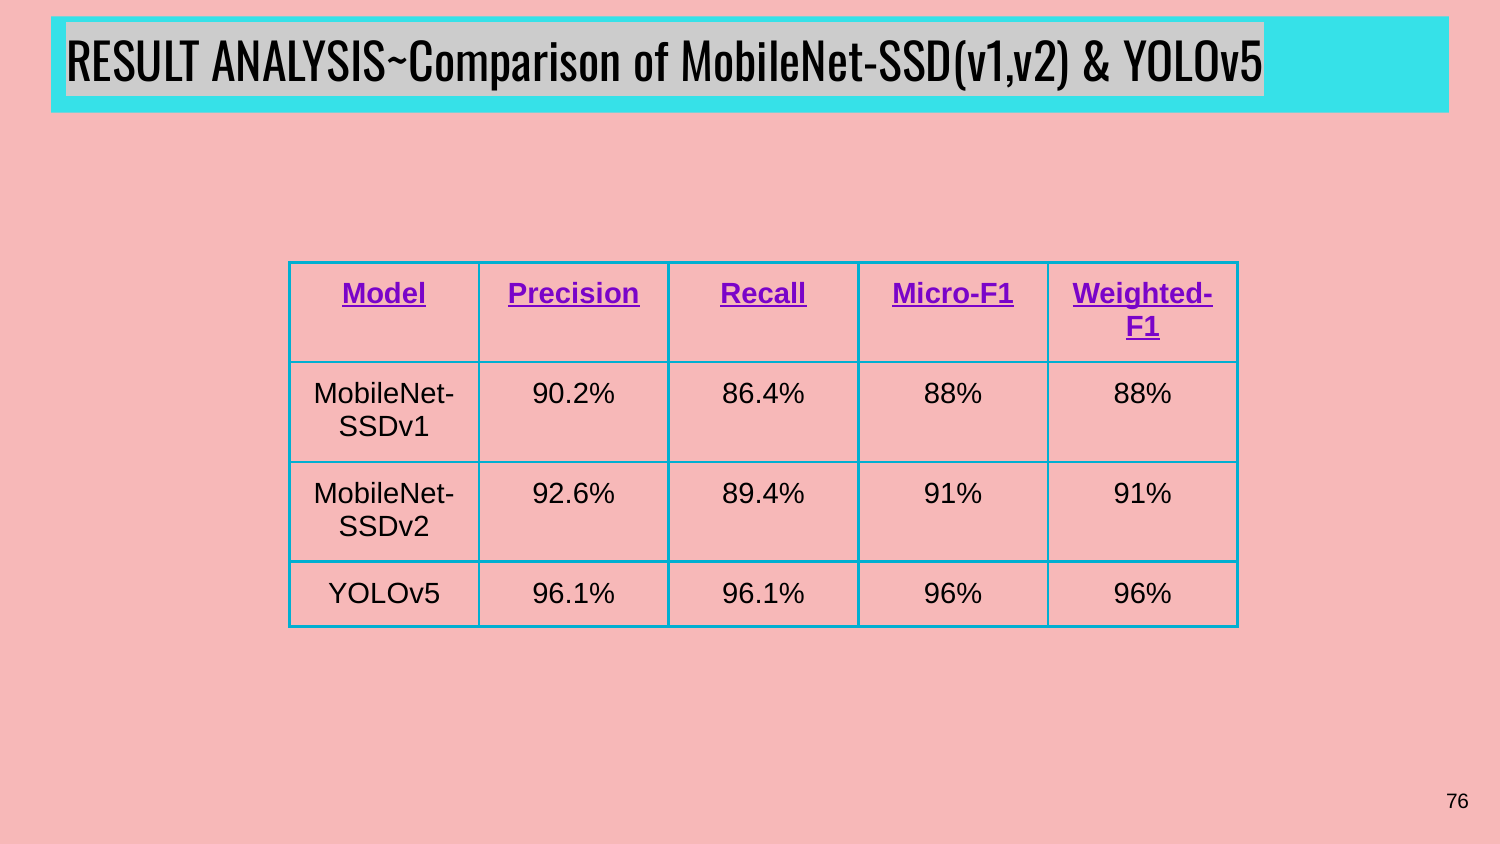

# RESULT ANALYSIS~Comparison of MobileNet-SSD(v1,v2) & YOLOv5
| Model | Precision | Recall | Micro-F1 | Weighted-F1 |
| --- | --- | --- | --- | --- |
| MobileNet-SSDv1 | 90.2% | 86.4% | 88% | 88% |
| MobileNet-SSDv2 | 92.6% | 89.4% | 91% | 91% |
| YOLOv5 | 96.1% | 96.1% | 96% | 96% |

76